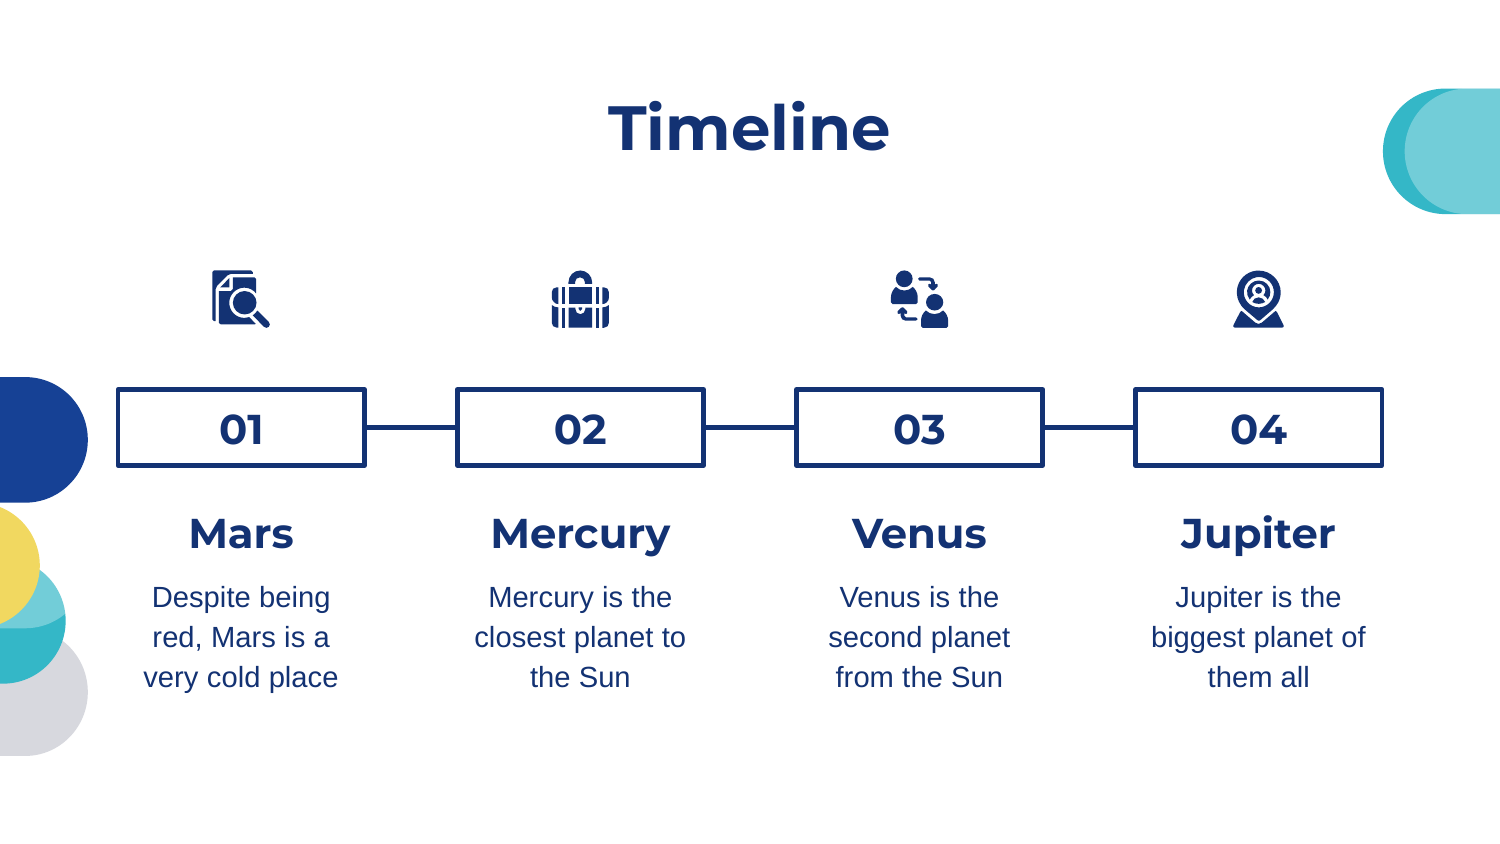

# Timeline

01
02
03
04
Mars
Mercury
Venus
Jupiter
Despite being red, Mars is a very cold place
Venus is the second planet from the Sun
Mercury is the closest planet to the Sun
Jupiter is the biggest planet of them all